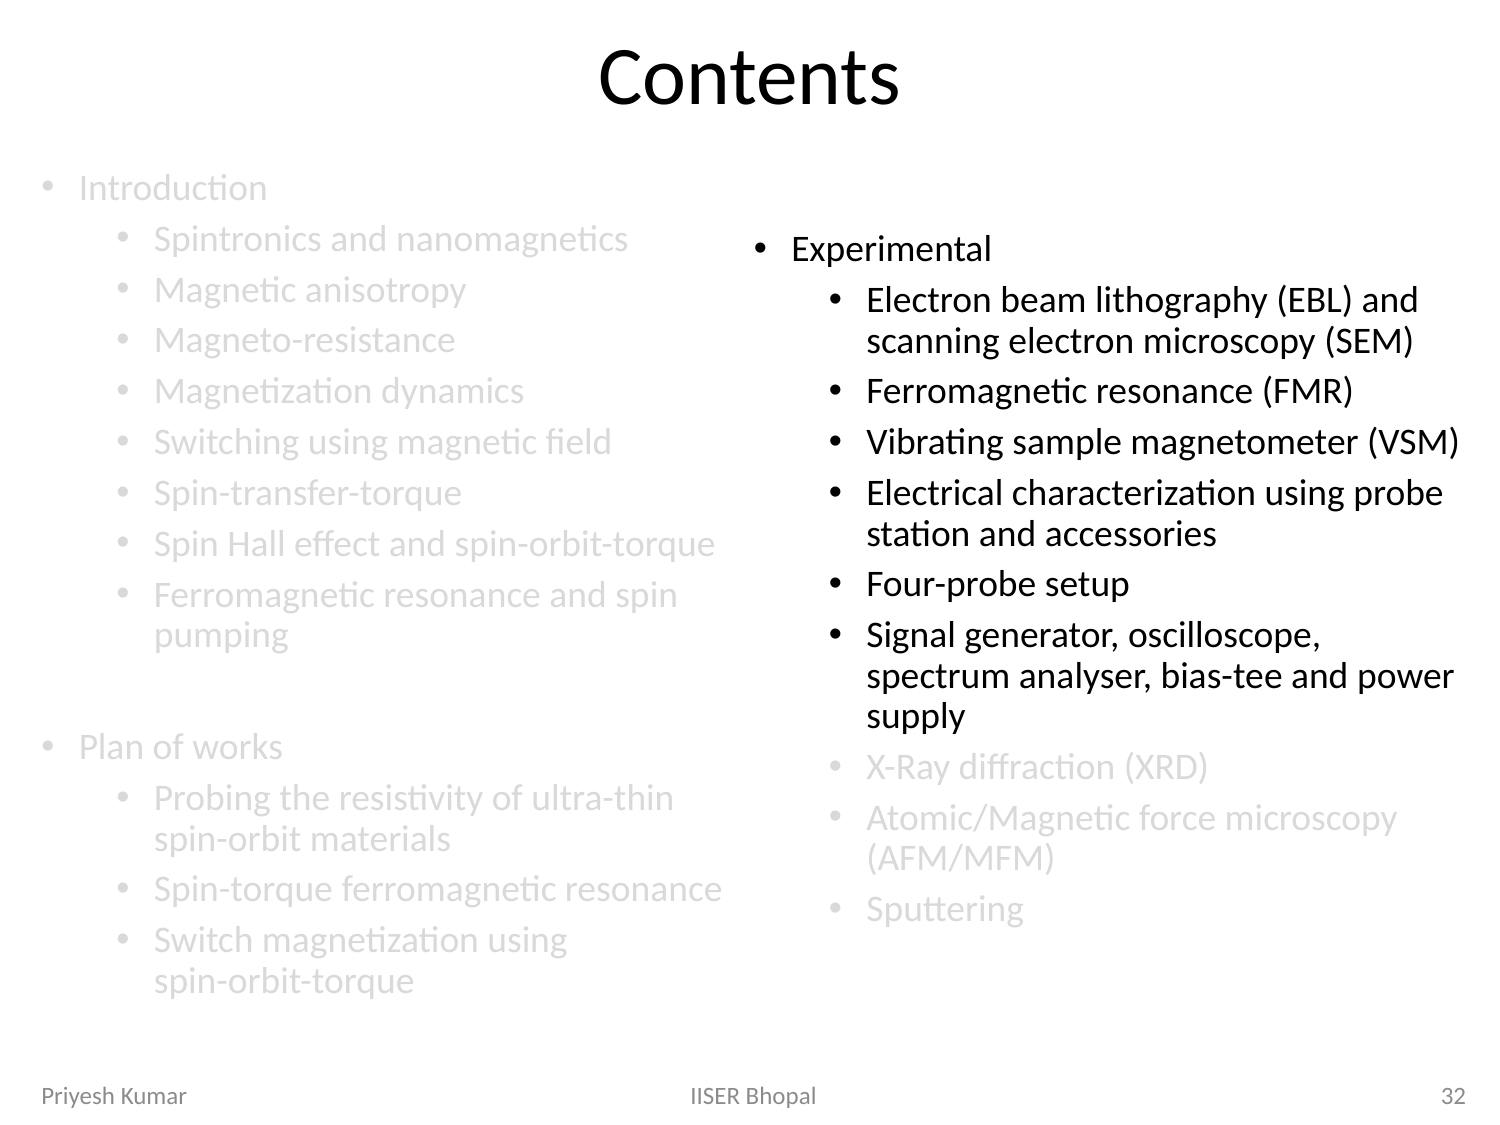

# Contents
Introduction
Spintronics and nanomagnetics
Magnetic anisotropy
Magneto-resistance
Magnetization dynamics
Switching using magnetic field
Spin-transfer-torque
Spin Hall effect and spin-orbit-torque
Ferromagnetic resonance and spin pumping

Plan of works
Probing the resistivity of ultra-thin spin-orbit materials
Spin-torque ferromagnetic resonance
Switch magnetization using               spin-orbit-torque

Experimental
Electron beam lithography (EBL) and scanning electron microscopy (SEM)
Ferromagnetic resonance (FMR)
Vibrating sample magnetometer (VSM)
Electrical characterization using probe station and accessories
Four-probe setup
Signal generator, oscilloscope, spectrum analyser, bias-tee and power supply
X-Ray diffraction (XRD)
Atomic/Magnetic force microscopy (AFM/MFM)
Sputtering

IISER Bhopal
Priyesh Kumar
32